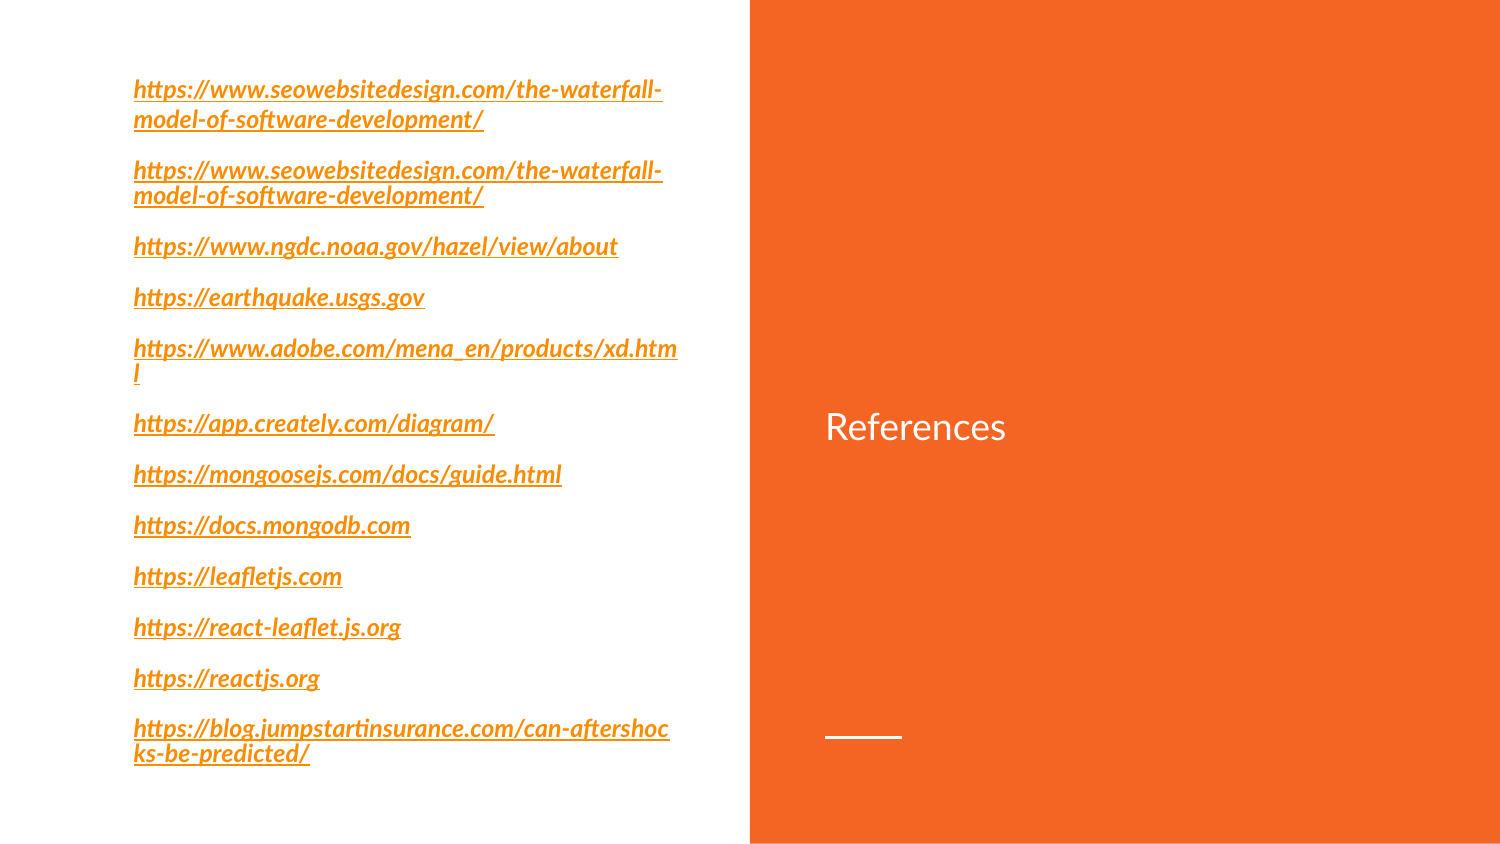

https://www.seowebsitedesign.com/the-waterfall-model-of-software-development/
https://www.seowebsitedesign.com/the-waterfall-model-of-software-development/
https://www.ngdc.noaa.gov/hazel/view/about
https://earthquake.usgs.gov
https://www.adobe.com/mena_en/products/xd.html
https://app.creately.com/diagram/
https://mongoosejs.com/docs/guide.html
https://docs.mongodb.com
https://leafletjs.com
https://react-leaflet.js.org
https://reactjs.org
https://blog.jumpstartinsurance.com/can-aftershocks-be-predicted/
References